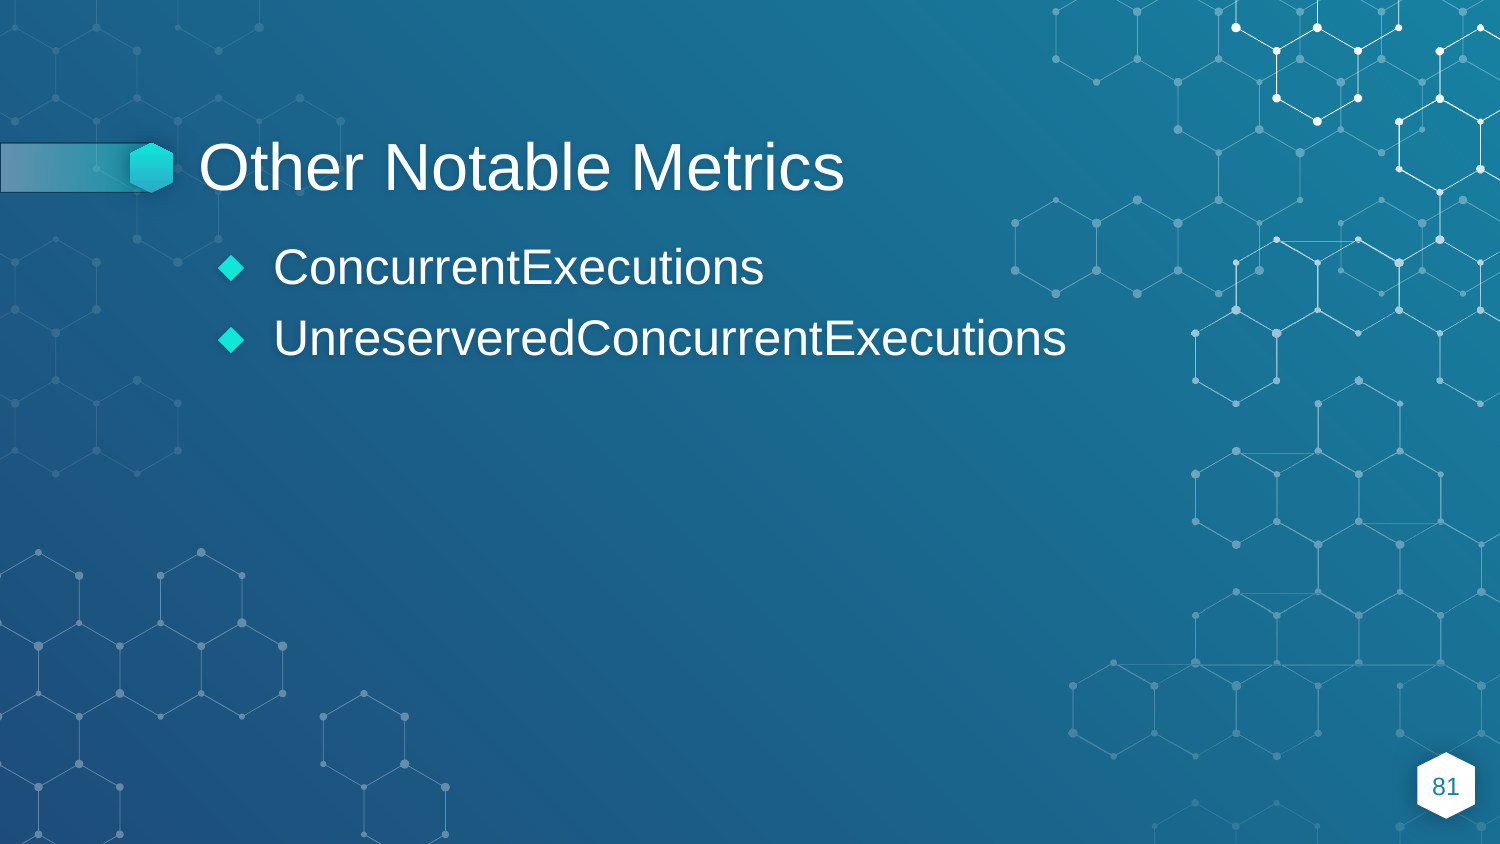

# Other Notable Metrics
ConcurrentExecutions
UnreserveredConcurrentExecutions
81